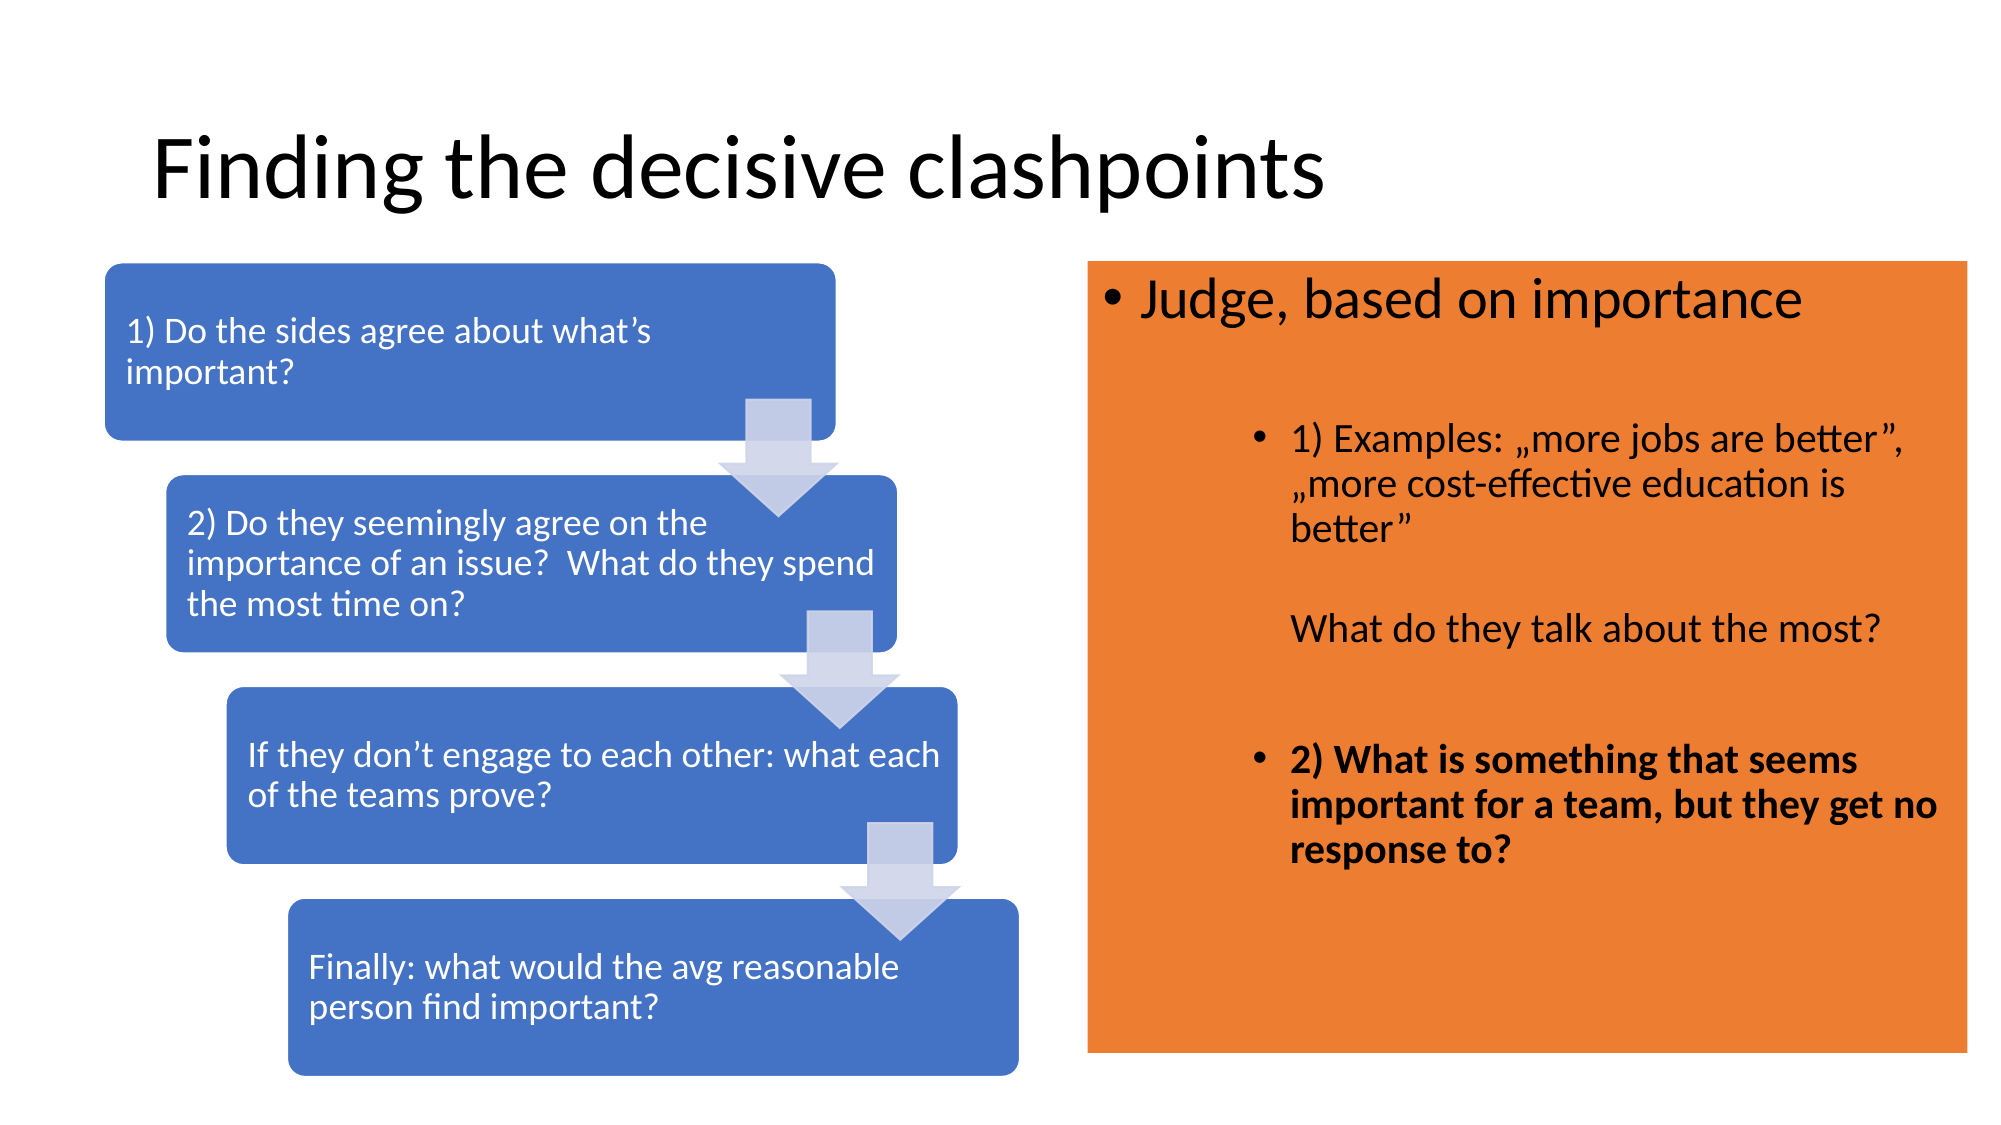

# Finding the decisive clashpoints
Judge, based on importance

1) Examples: „more jobs are better”, „more cost-effective education is better”
    What do they talk about the most?

2) What is something that seems important for a team, but they get no response to?
1) Do the sides agree about what’s important?
2) Do they seemingly agree on the importance of an issue?  What do they spend the most time on?
If they don’t engage to each other: what each of the teams prove?
Finally: what would the avg reasonable person find important?